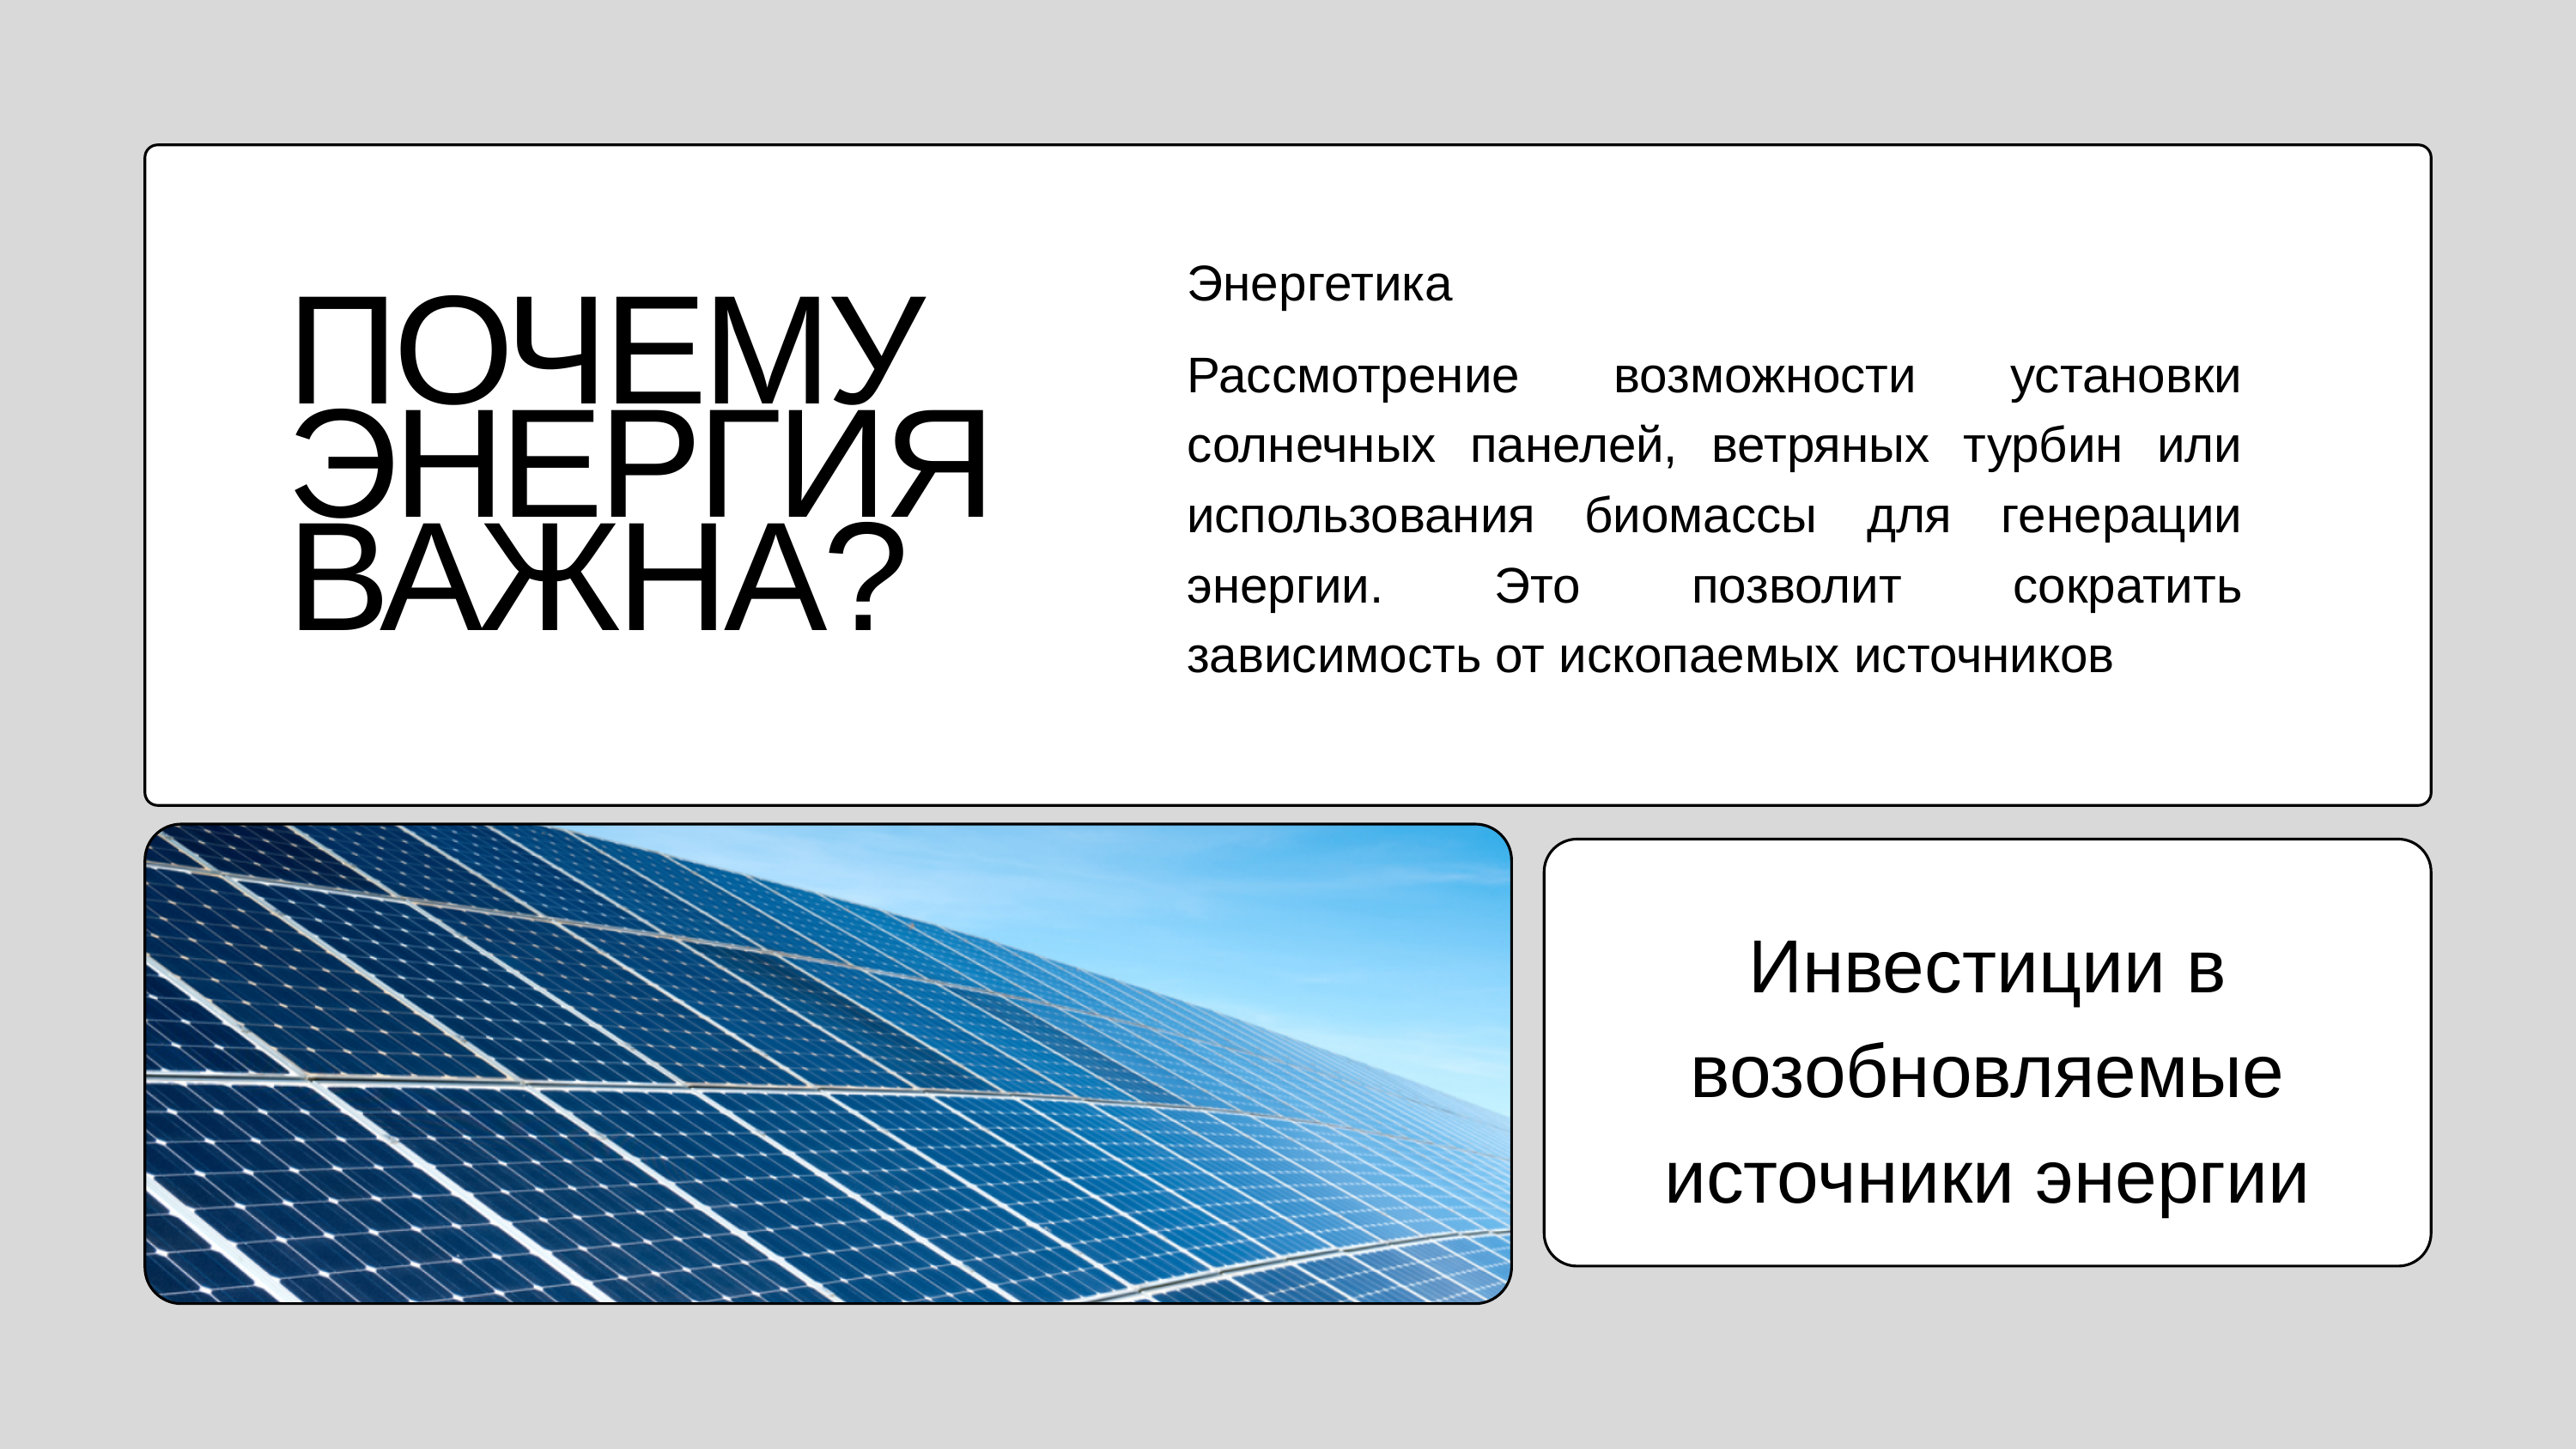

Энергетика
ПОЧЕМУ
ЭНЕРГИЯ
ВАЖНА?
Рассмотрение возможности установки солнечных панелей, ветряных турбин или использования биомассы для генерации энергии. Это позволит сократить зависимость от ископаемых источников

Инвестиции в возобновляемые источники энергии